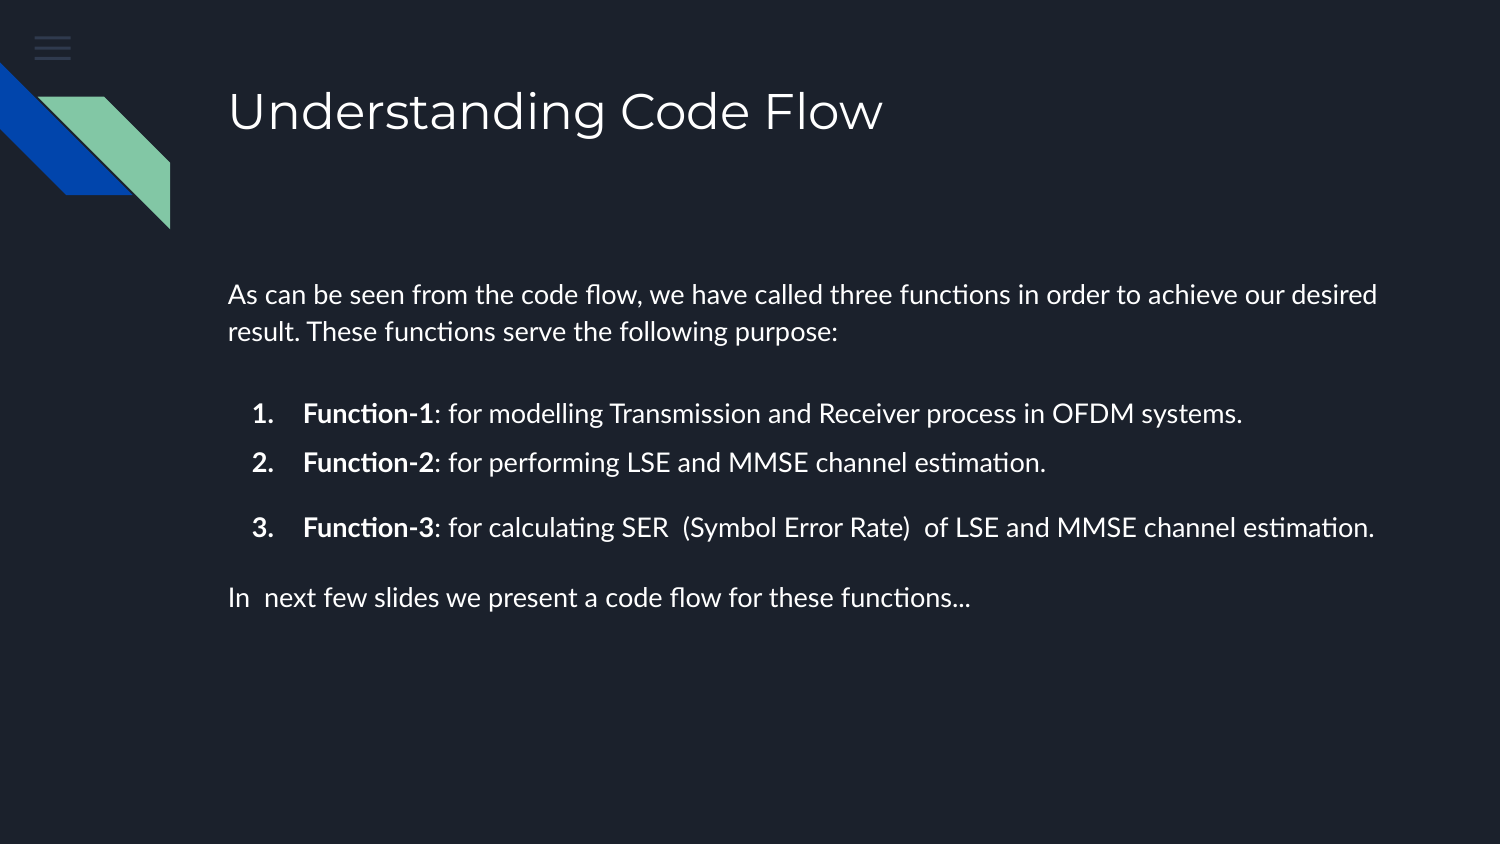

# Understanding Code Flow
As can be seen from the code flow, we have called three functions in order to achieve our desired result. These functions serve the following purpose:
Function-1: for modelling Transmission and Receiver process in OFDM systems.
Function-2: for performing LSE and MMSE channel estimation.
Function-3: for calculating SER  (Symbol Error Rate)  of LSE and MMSE channel estimation.
In  next few slides we present a code flow for these functions...